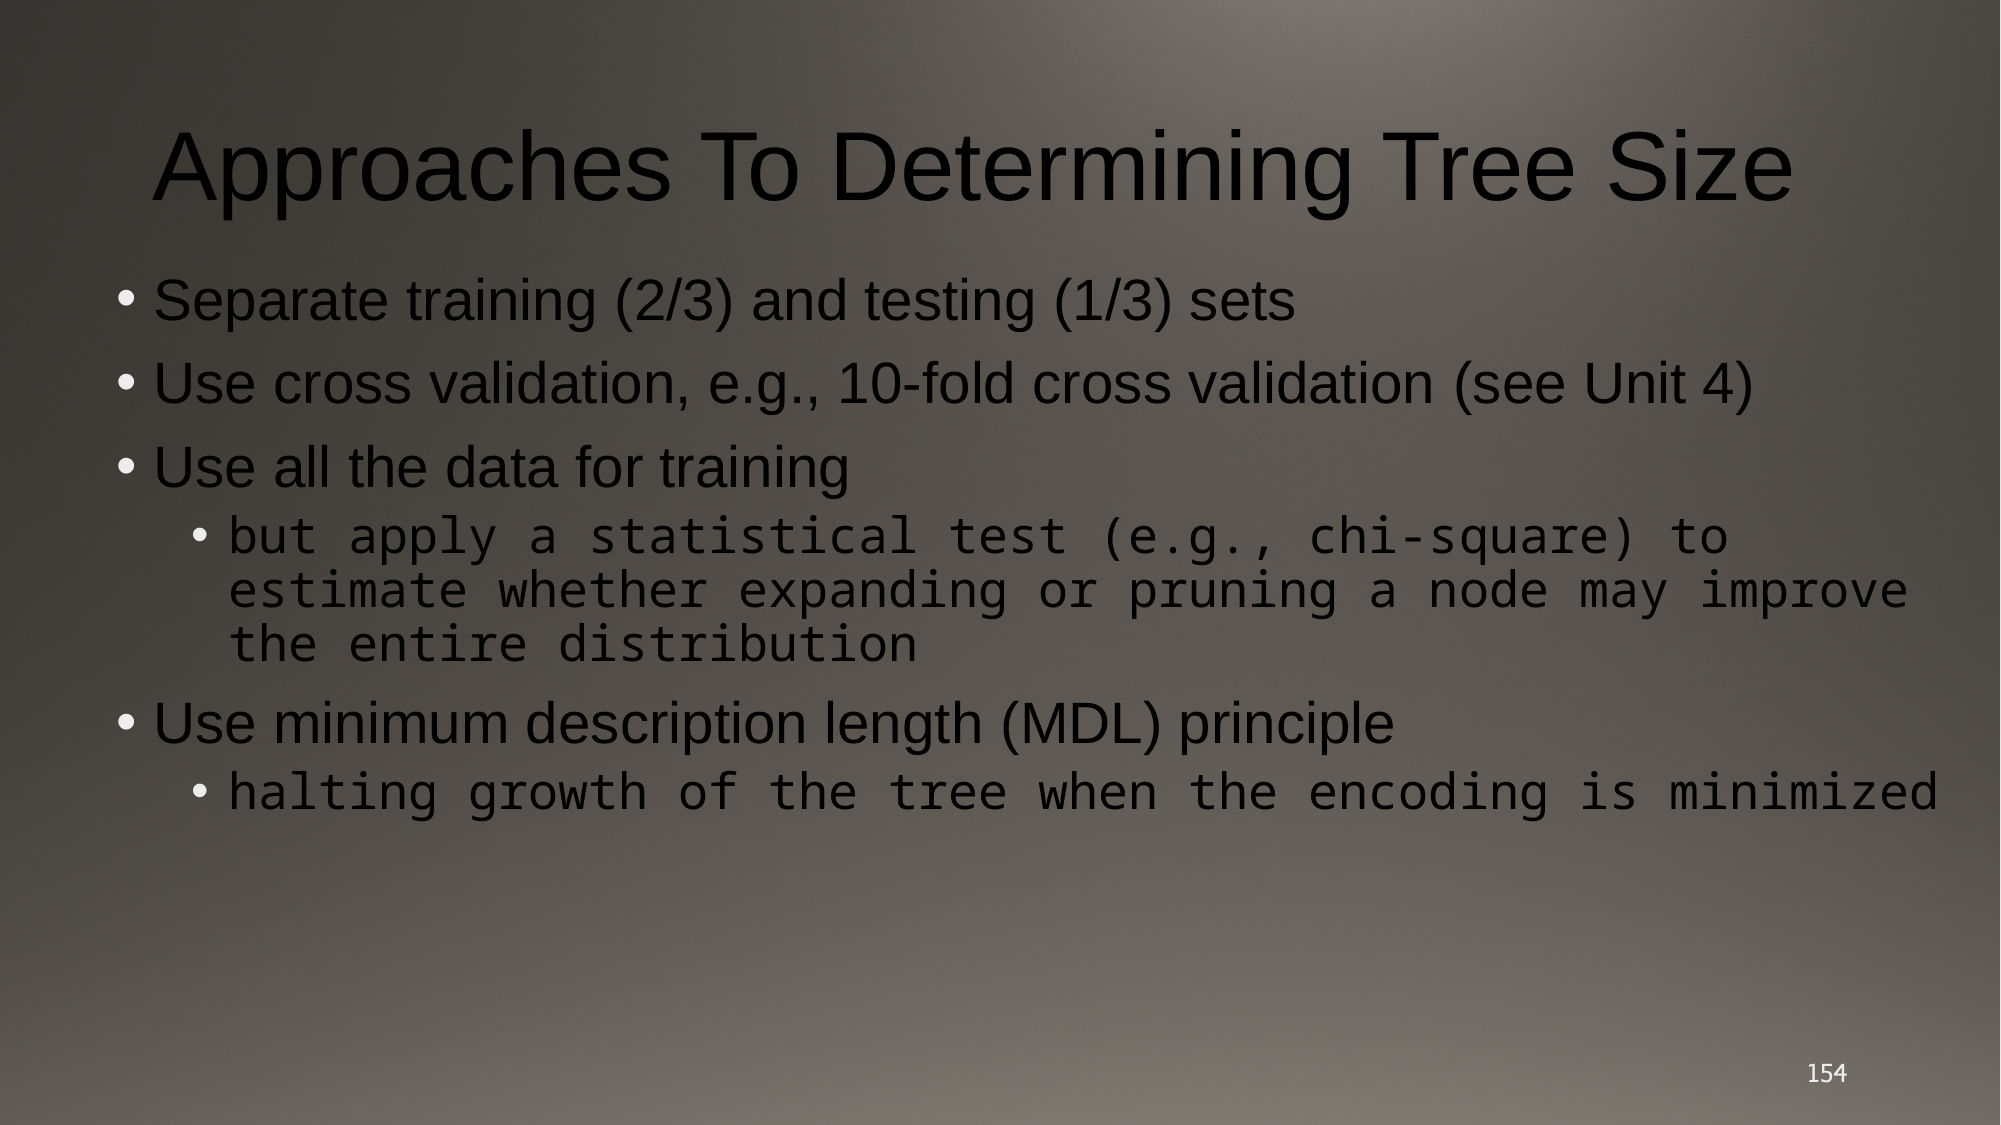

# Approaches To Determining Tree Size
Separate training (2/3) and testing (1/3) sets
Use cross validation, e.g., 10-fold cross validation (see Unit 4)
Use all the data for training
but apply a statistical test (e.g., chi-square) to estimate whether expanding or pruning a node may improve the entire distribution
Use minimum description length (MDL) principle
halting growth of the tree when the encoding is minimized
154